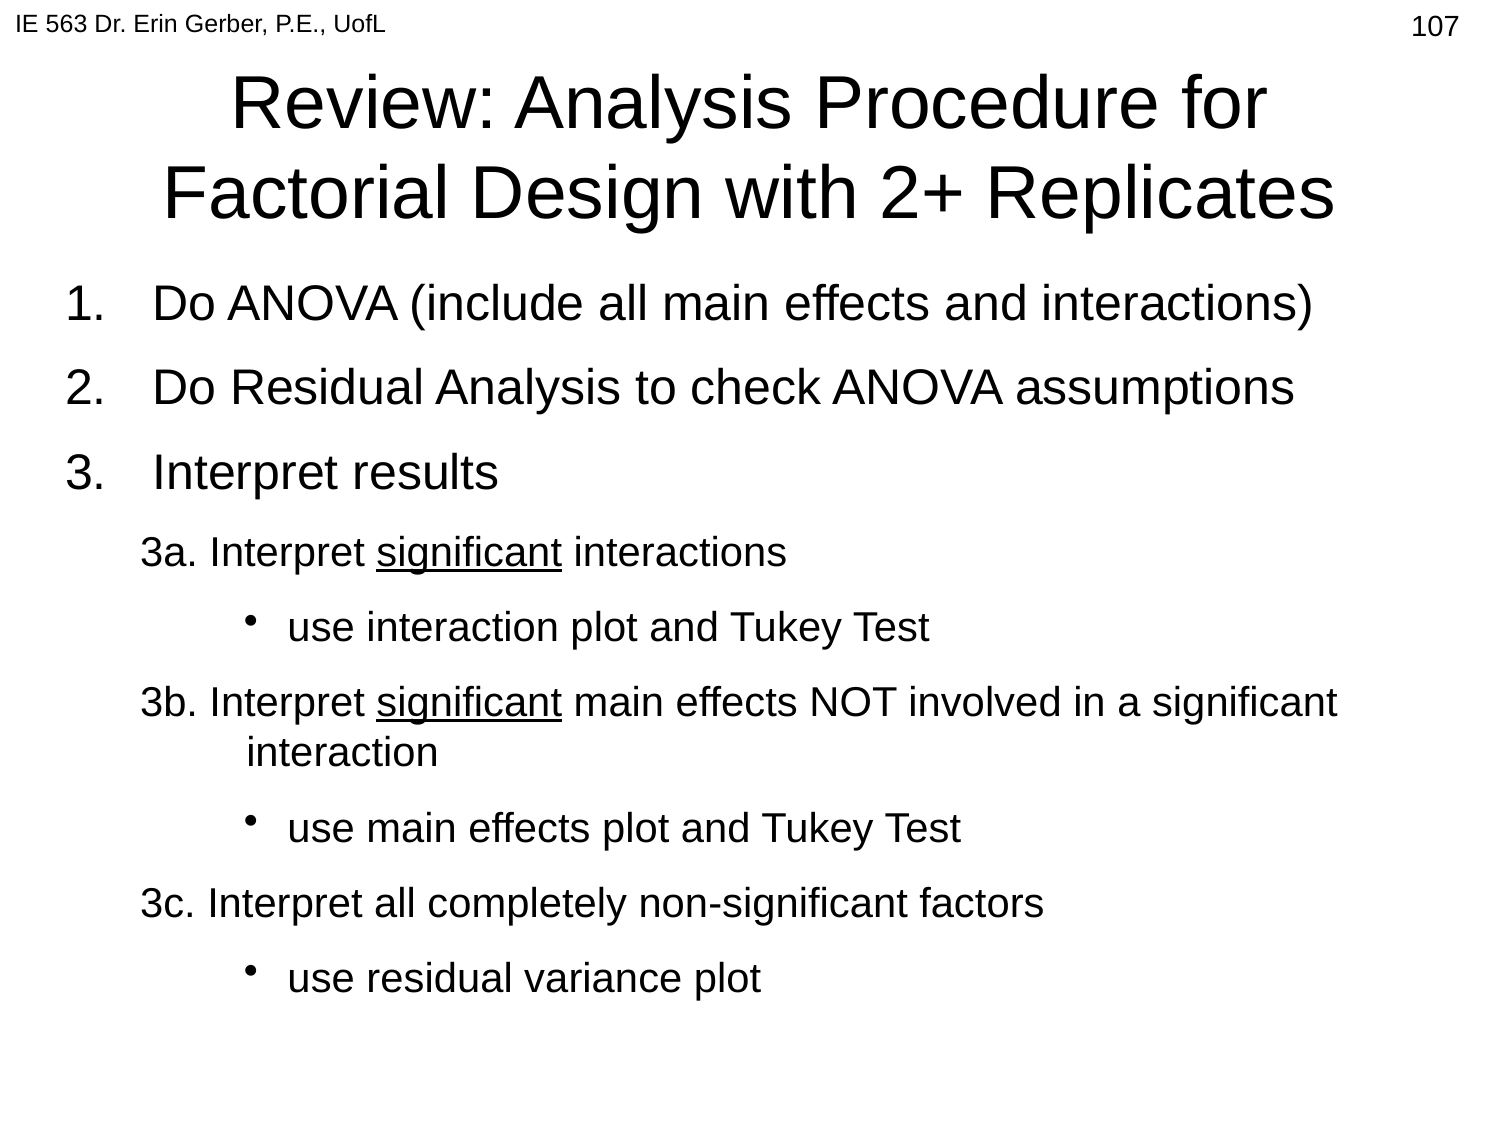

IE 563 Dr. Erin Gerber, P.E., UofL
107
# Review: Analysis Procedure for Factorial Design with 2+ Replicates
Do ANOVA (include all main effects and interactions)
Do Residual Analysis to check ANOVA assumptions
Interpret results
3a. Interpret significant interactions
use interaction plot and Tukey Test
3b. Interpret significant main effects NOT involved in a significant interaction
use main effects plot and Tukey Test
3c. Interpret all completely non-significant factors
use residual variance plot